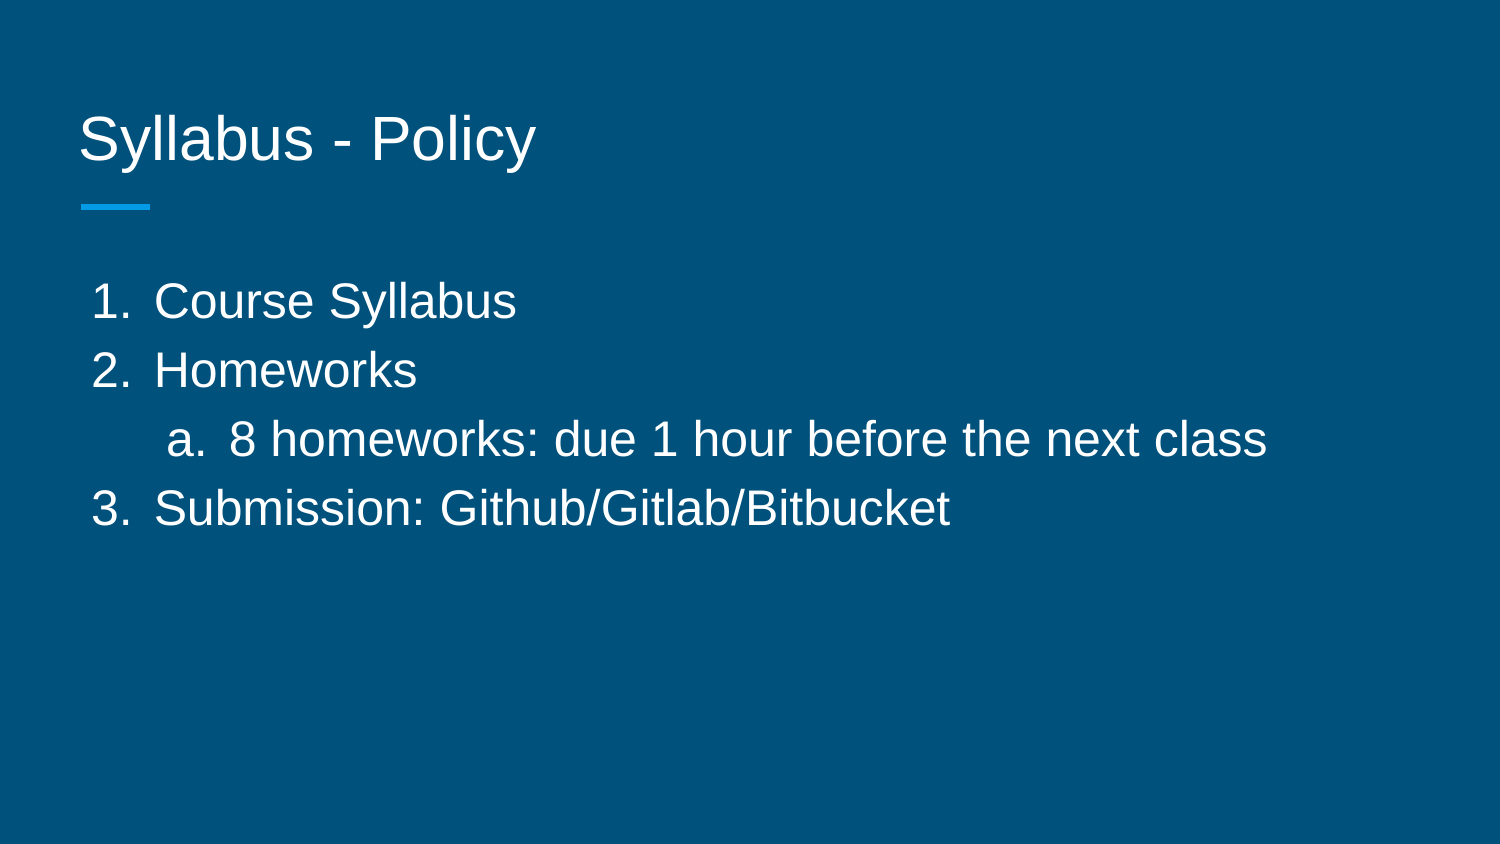

# Syllabus - Policy
Course Syllabus
Homeworks
8 homeworks: due 1 hour before the next class
Submission: Github/Gitlab/Bitbucket